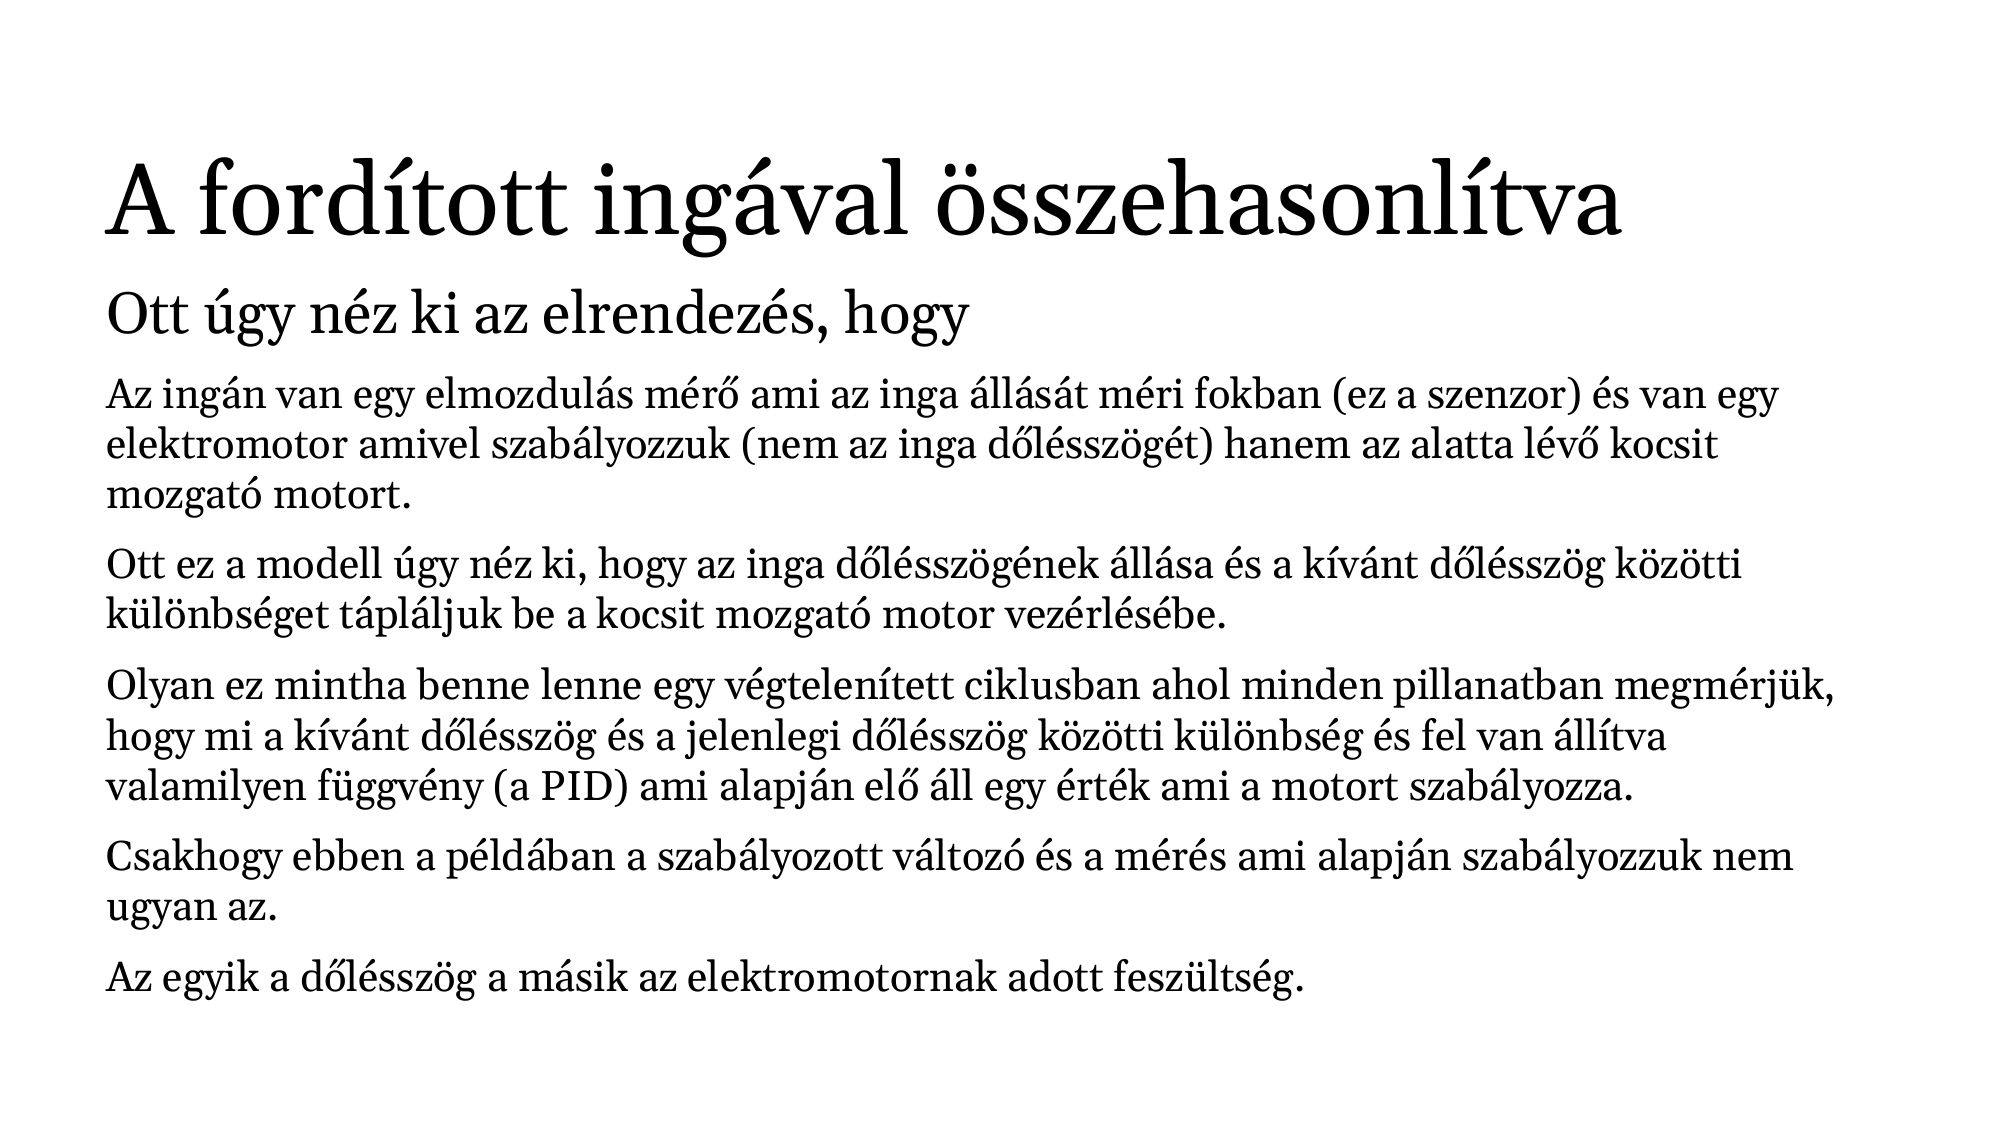

A fordított ingával összehasonlítva
Ott úgy néz ki az elrendezés, hogy
Az ingán van egy elmozdulás mérő ami az inga állását méri fokban (ez a szenzor) és van egy elektromotor amivel szabályozzuk (nem az inga dőlésszögét) hanem az alatta lévő kocsit mozgató motort.
Ott ez a modell úgy néz ki, hogy az inga dőlésszögének állása és a kívánt dőlésszög közötti különbséget tápláljuk be a kocsit mozgató motor vezérlésébe.
Olyan ez mintha benne lenne egy végtelenített ciklusban ahol minden pillanatban megmérjük, hogy mi a kívánt dőlésszög és a jelenlegi dőlésszög közötti különbség és fel van állítva valamilyen függvény (a PID) ami alapján elő áll egy érték ami a motort szabályozza.
Csakhogy ebben a példában a szabályozott változó és a mérés ami alapján szabályozzuk nem ugyan az.
Az egyik a dőlésszög a másik az elektromotornak adott feszültség.